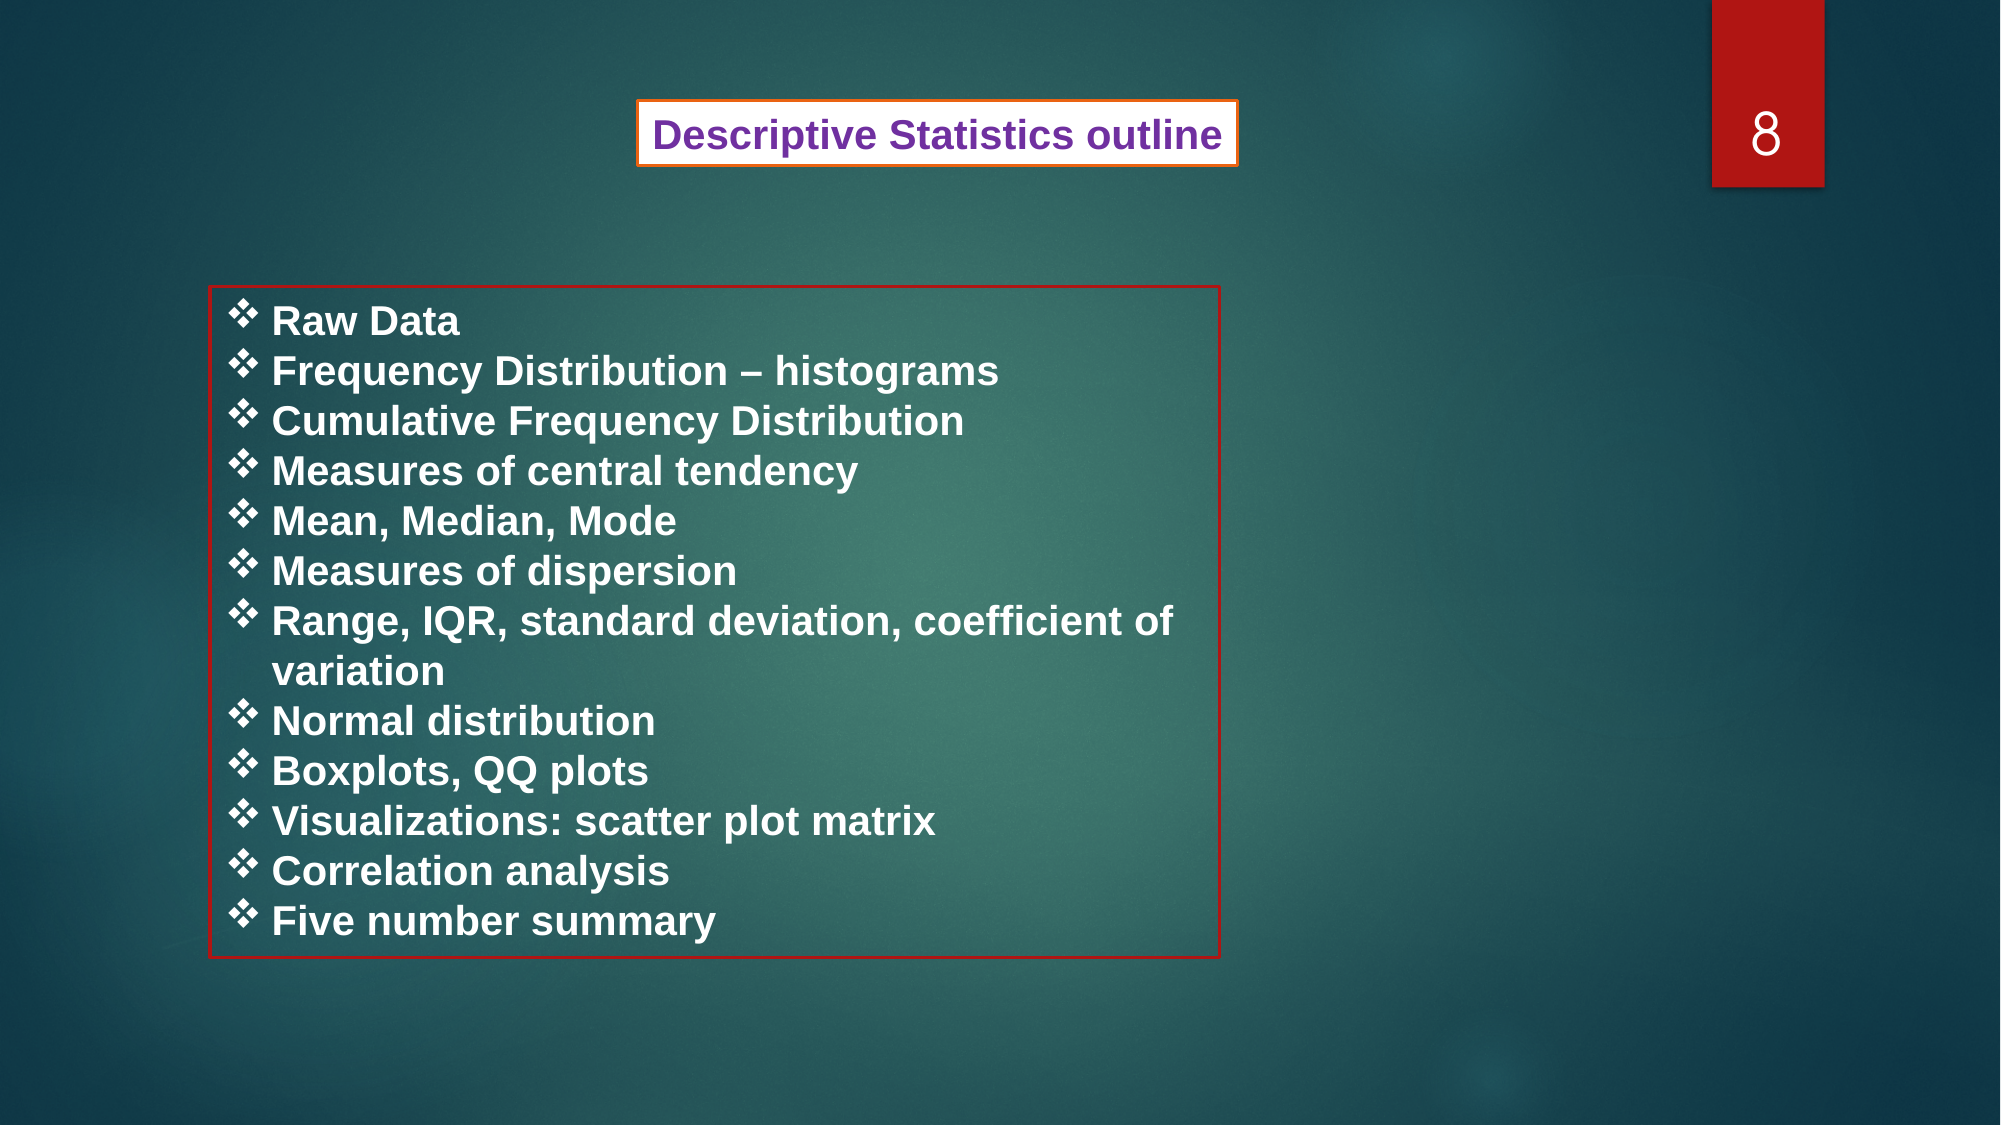

8
Descriptive Statistics outline
Raw Data
Frequency Distribution – histograms
Cumulative Frequency Distribution
Measures of central tendency
Mean, Median, Mode
Measures of dispersion
Range, IQR, standard deviation, coefficient of variation
Normal distribution
Boxplots, QQ plots
Visualizations: scatter plot matrix
Correlation analysis
Five number summary